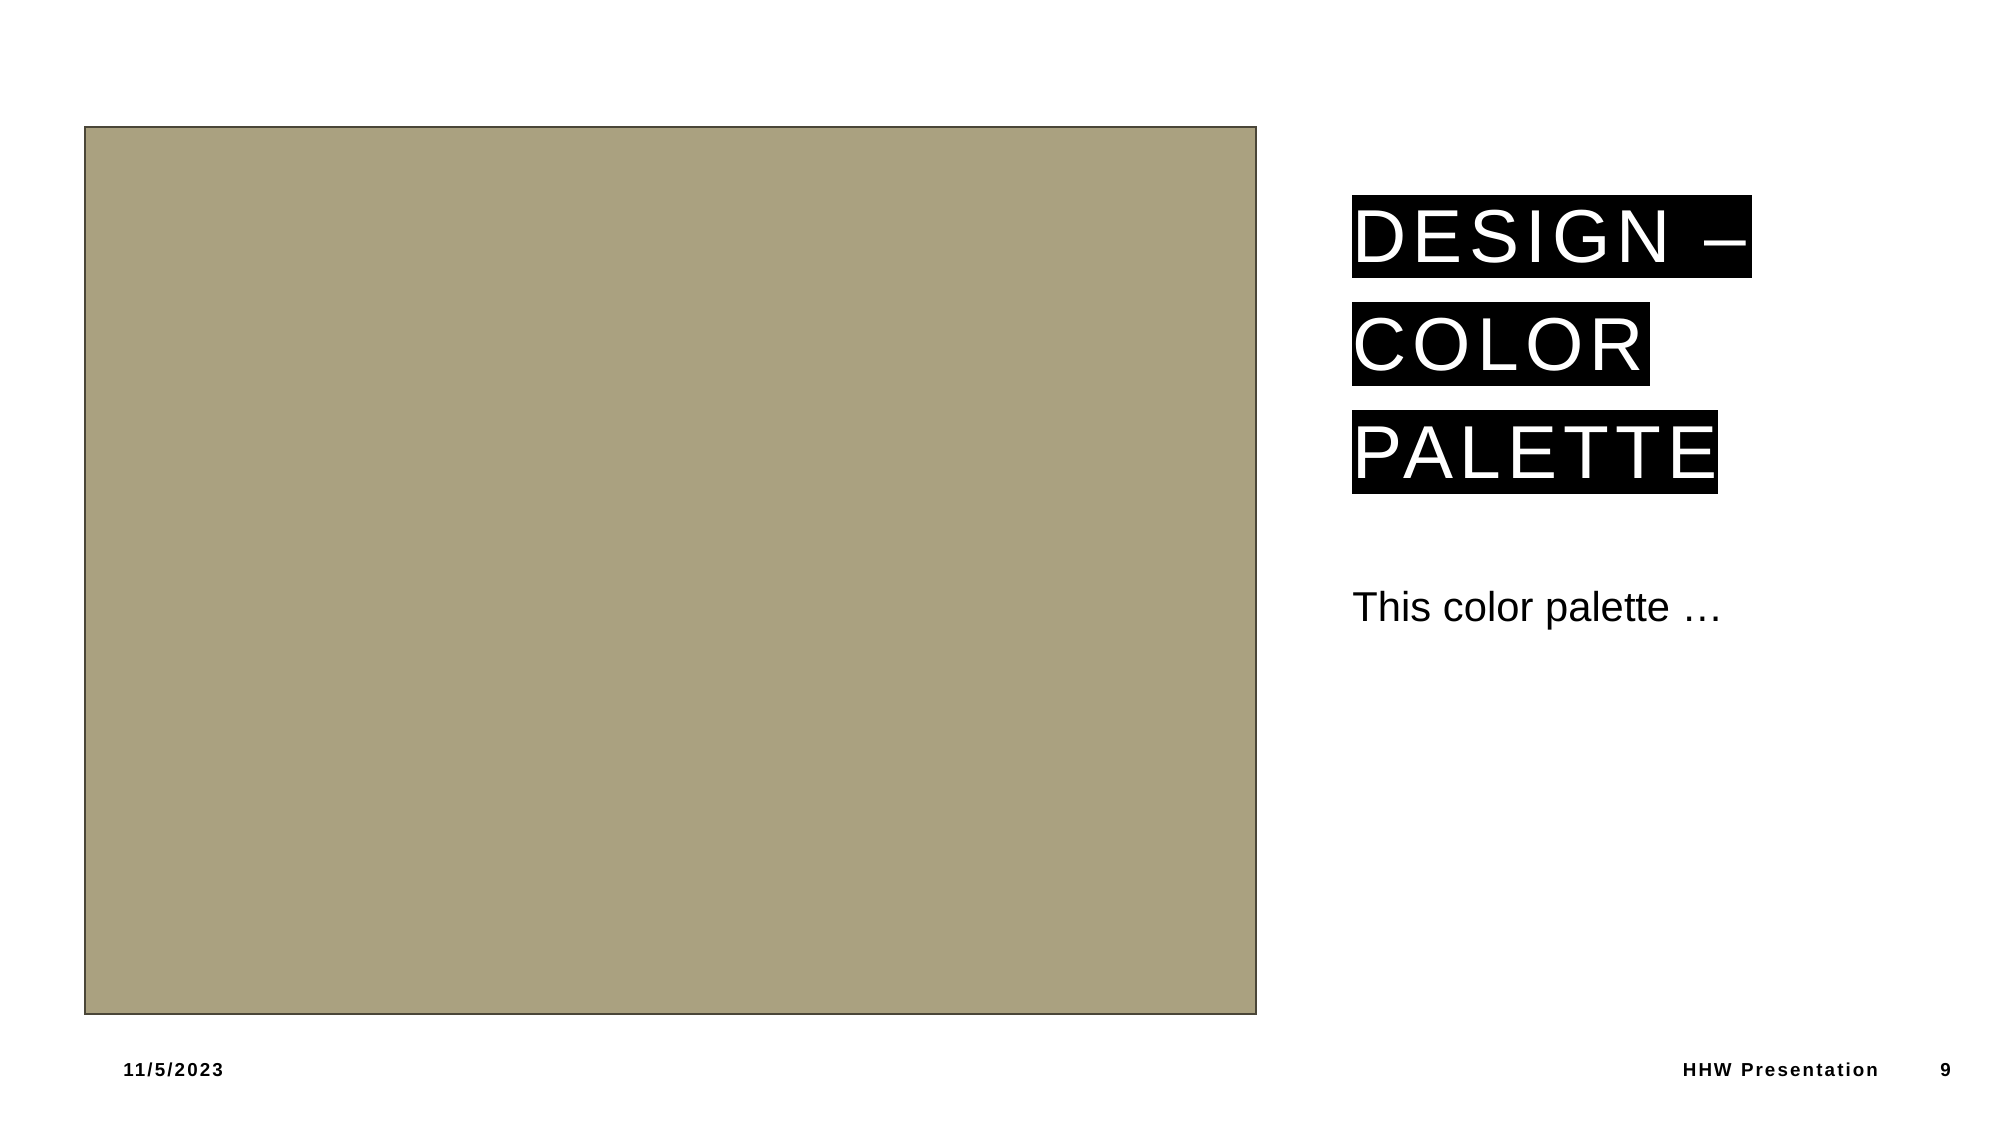

# Design – Color Palette

This color palette …
11/5/2023
HHW Presentation
9